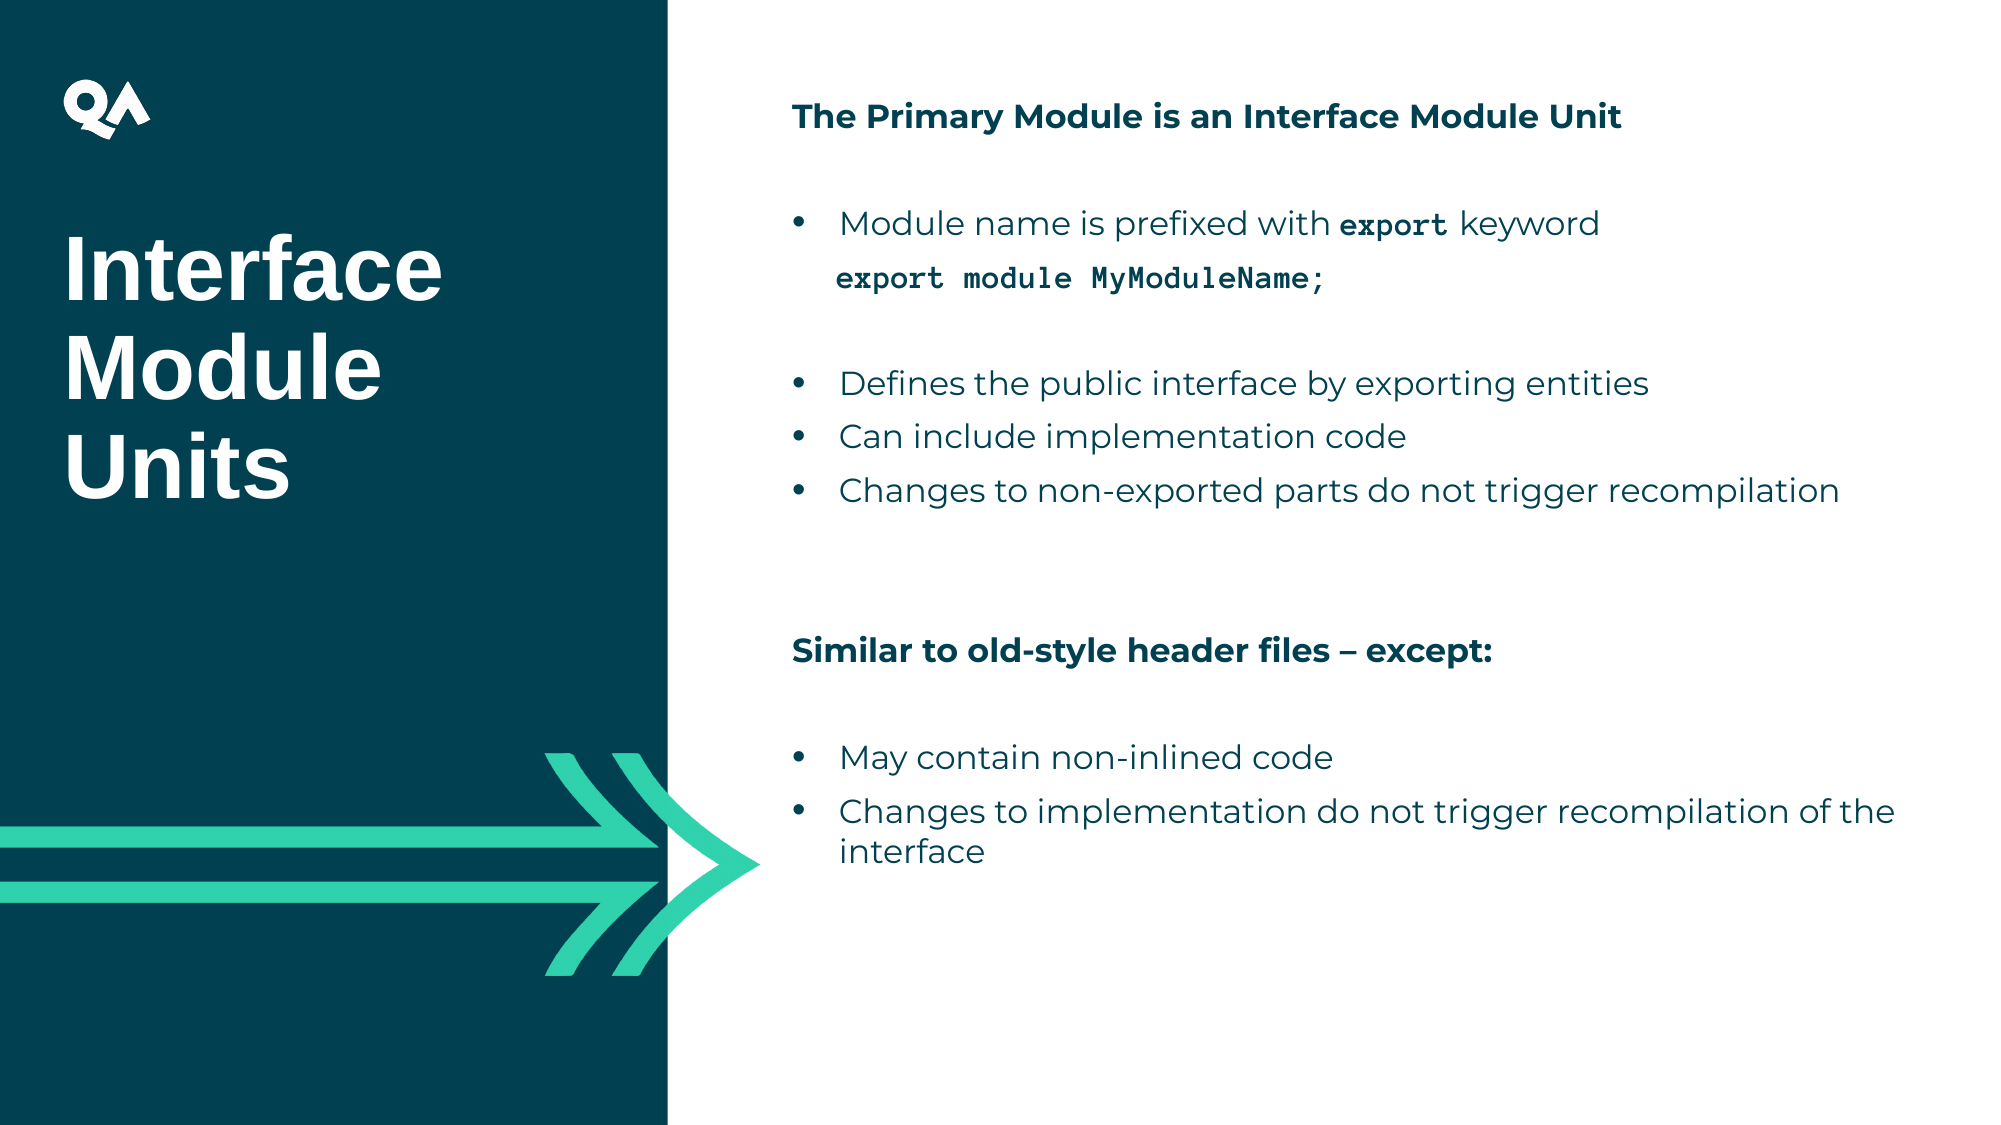

The Primary Module is an Interface Module Unit

Module name is prefixed with export keyword
export module MyModuleName;

Defines the public interface by exporting entities
Can include implementation code
Changes to non-exported parts do not trigger recompilation

Similar to old-style header files – except:

May contain non-inlined code
Changes to implementation do not trigger recompilation of the interface
Interface Module Units